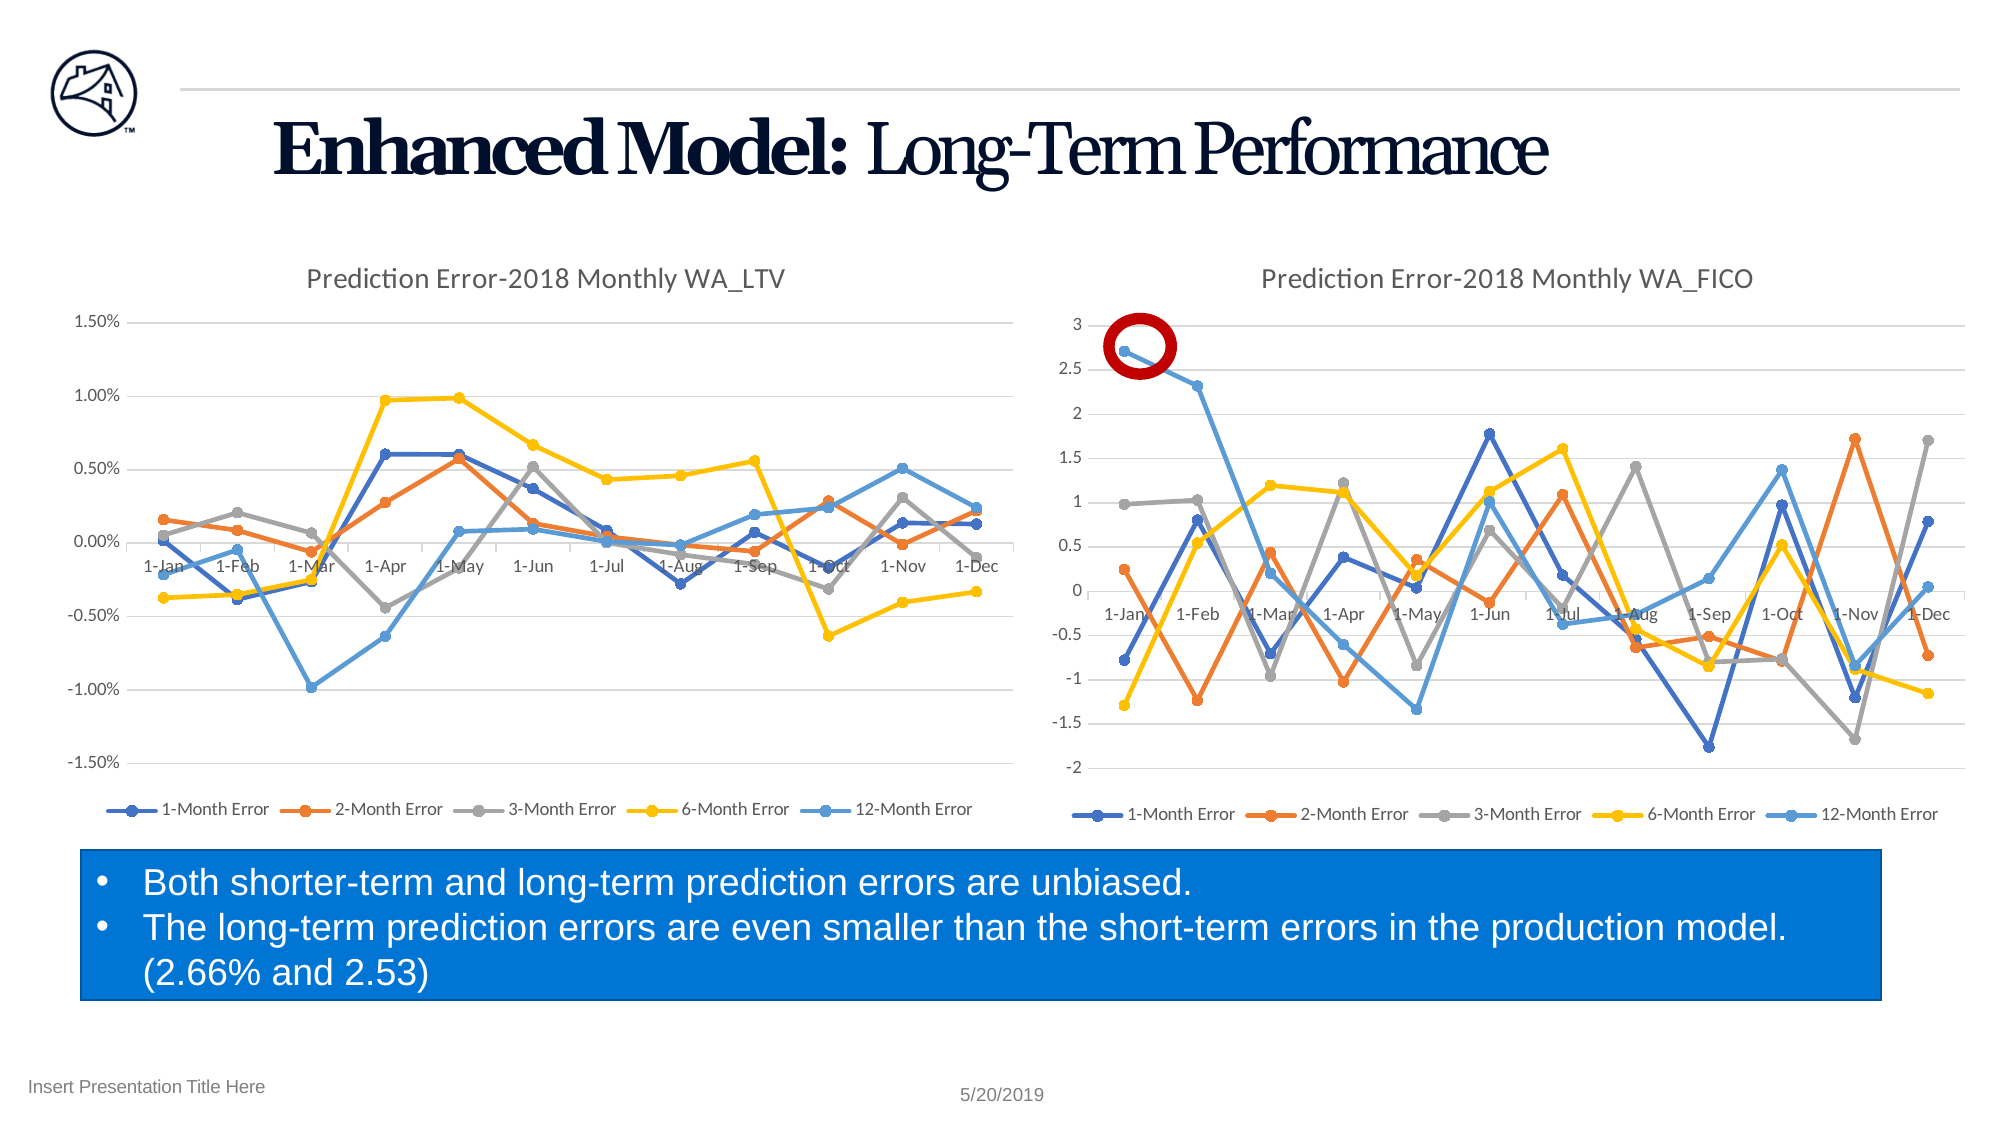

Enhanced Model: Long-Term Performance

### Chart: Prediction Error-2018 Monthly WA_LTV

| Category | 1-Month Error | 2-Month Error | 3-Month Error | 6-Month Error | 12-Month Error |
|---|---|---|---|---|---|
| 43483 | 0.00017940000000005174 | 0.0016015999999999808 | 0.0005509999999999682 | -0.003719099999999975 | -0.0021459999999999813 |
| 43514 | -0.003819899999999987 | 0.0008797999999999861 | 0.0020839999999999748 | -0.003493700000000044 | -0.0004444000000001225 |
| 43542 | -0.002621900000000066 | -0.0005890000000000617 | 0.0007006000000001622 | -0.002485199999999965 | -0.00980890000000001 |
| 43573 | 0.006063299999999994 | 0.002775499999999931 | -0.004394899999999979 | 0.009736499999999926 | -0.006330900000000139 |
| 43603 | 0.006043600000000038 | 0.005760099999999935 | -0.0016876999999999587 | 0.009886300000000015 | 0.000802700000000045 |
| 43634 | 0.003710199999999997 | 0.001357899999999912 | 0.005208700000000066 | 0.006687700000000074 | 0.000965100000000052 |
| 43664 | 0.000871500000000025 | 0.00045360000000005396 | 3.739999999996524e-05 | 0.004327700000000045 | 0.00011369999999999436 |
| 43695 | -0.002766700000000011 | -0.00012279999999997848 | -0.0007768000000000219 | 0.004599599999999926 | -0.00012470000000008863 |
| 43726 | 0.0007488999999999413 | -0.0005547000000000191 | -0.001433099999999965 | 0.00560919999999987 | 0.0019504999999998551 |
| 43756 | -0.0016820000000000723 | 0.0028833999999999804 | -0.003113699999999886 | -0.006313800000000036 | 0.002423499999999912 |
| 43787 | 0.0013895999999999908 | -8.619999999992523e-05 | 0.0031145999999999674 | -0.004021300000000005 | 0.005107100000000031 |
| 43817 | 0.0013108000000000564 | 0.0022238999999998343 | -0.0009806999999998345 | -0.0033018000000000214 | 0.0024217999999999185 |

### Chart: Prediction Error-2018 Monthly WA_FICO

| Category | 1-Month Error | 2-Month Error | 3-Month Error | 6-Month Error | 12-Month Error  |
|---|---|---|---|---|---|
| 43483 | -0.77699999999993 | 0.24729999999999563 | 0.9846999999999753 | -1.2880999999999858 | 2.7141000000000304 |
| 43514 | 0.8067999999999529 | -1.2332000000000107 | 1.032000000000039 | 0.5454999999999472 | 2.321900000000028 |
| 43542 | -0.7028999999999996 | 0.4370000000000118 | -0.95799999999997 | 1.1982000000000426 | 0.2034999999999627 |
| 43573 | 0.385599999999954 | -1.024000000000001 | 1.2243000000000848 | 1.1158000000000357 | -0.602800000000002 |
| 43603 | 0.03849999999999909 | 0.35760000000004766 | -0.8397999999999683 | 0.17570000000000618 | -1.3354999999999109 |
| 43634 | 1.7790999999999713 | -0.13009999999997035 | 0.6915000000000191 | 1.129000000000019 | 1.0108999999999924 |
| 43664 | 0.1832000000000562 | 1.0932999999999993 | -0.19119999999998072 | 1.6113000000000284 | -0.3714999999999691 |
| 43695 | -0.5405000000000655 | -0.6365999999999303 | 1.4093000000000302 | -0.42629999999996926 | -0.2622000000000071 |
| 43726 | -1.7612000000000307 | -0.5096999999999525 | -0.8011000000000195 | -0.8529999999999518 | 0.14400000000000546 |
| 43756 | 0.9756000000000995 | -0.7884999999999991 | -0.765700000000038 | 0.5237000000000762 | 1.372700000000009 |
| 43787 | -1.203200000000038 | 1.7250999999999976 | -1.6726999999999634 | -0.8799000000000206 | -0.8396999999999935 |
| 43817 | 0.7898999999999887 | -0.7246000000000095 | 1.7071999999999434 | -1.156500000000051 | 0.04980000000000473 |
Both shorter-term and long-term prediction errors are unbiased.
The long-term prediction errors are even smaller than the short-term errors in the production model. (2.66% and 2.53)
Insert Presentation Title Here